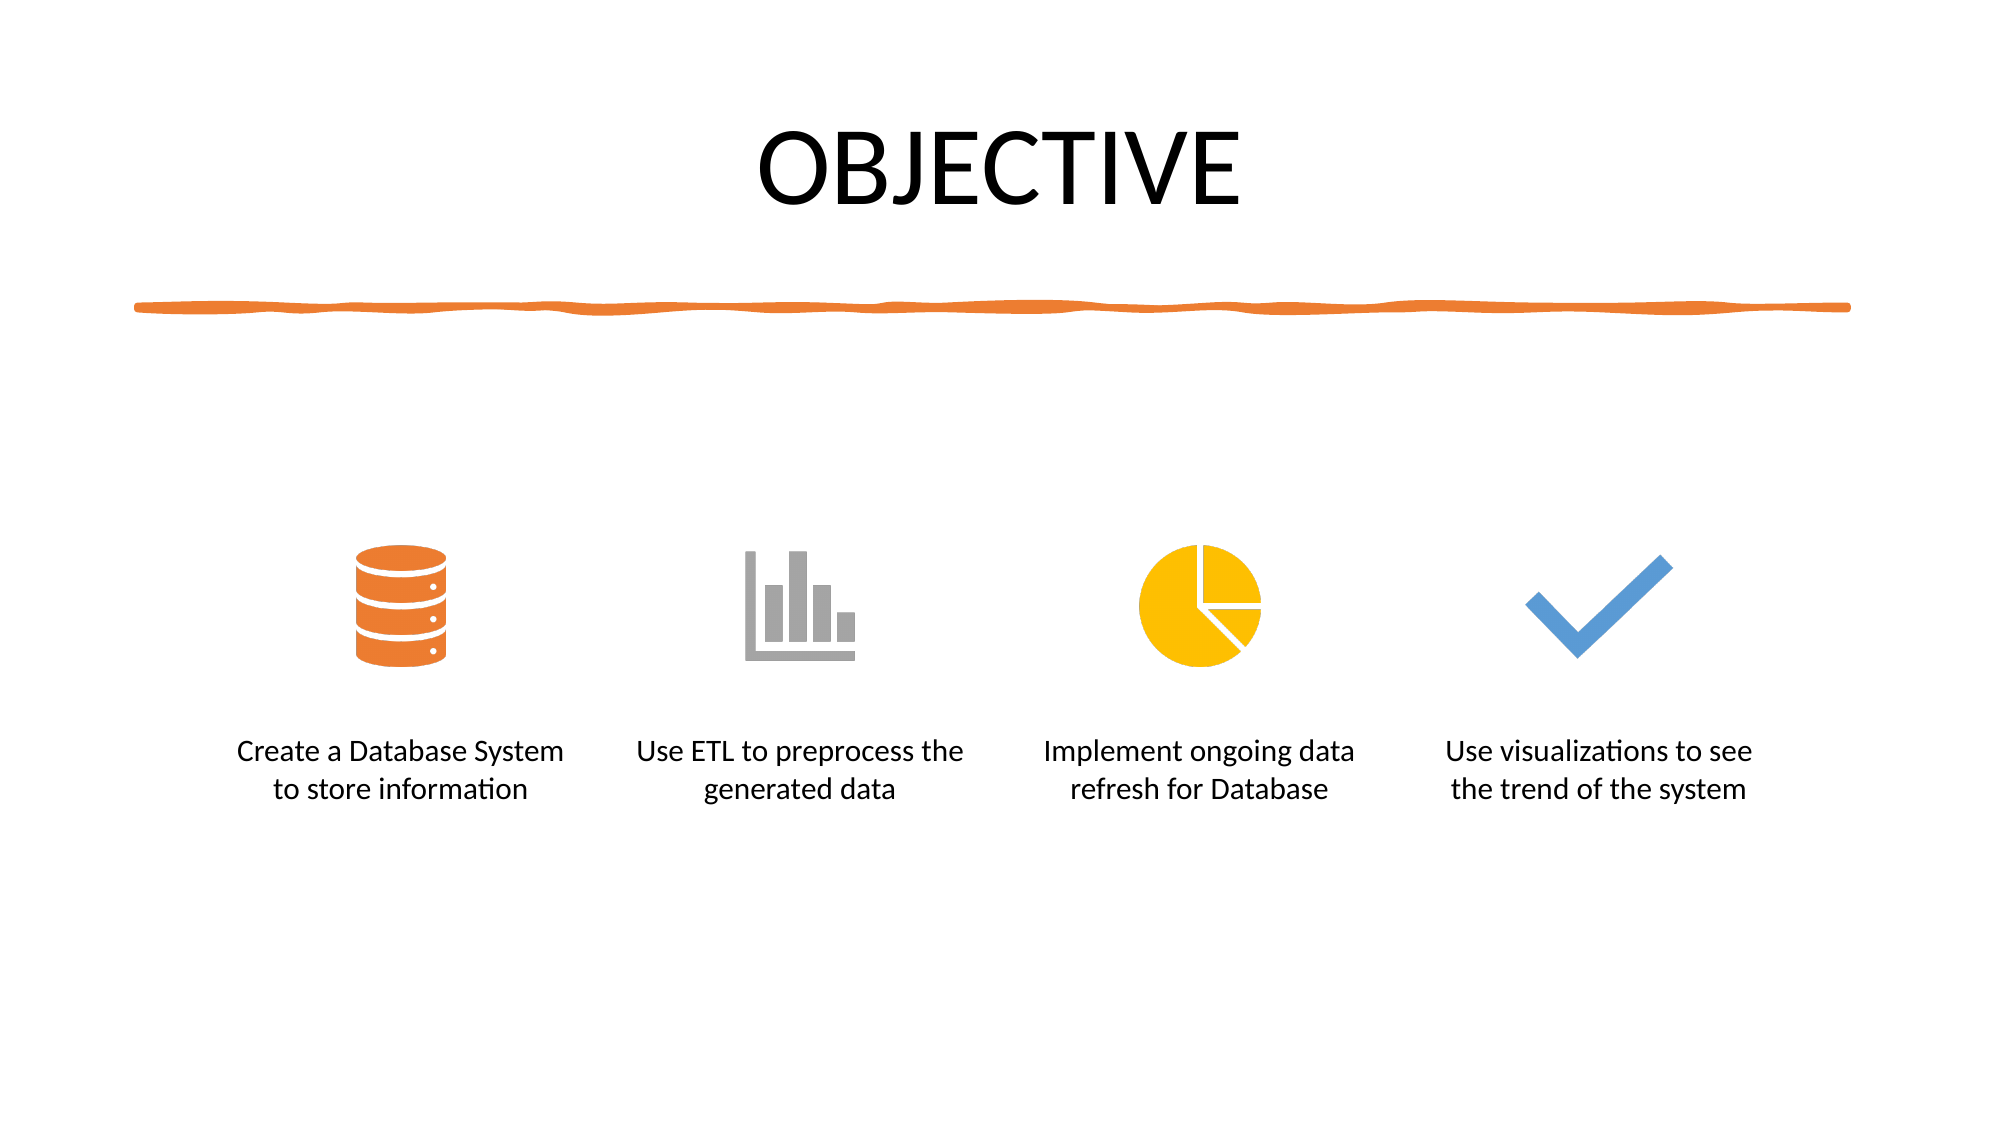

# OBJECTIVE

Create a Database System to store information
Use ETL to preprocess the generated data
Implement ongoing data refresh for Database
Use visualizations to see the trend of the system